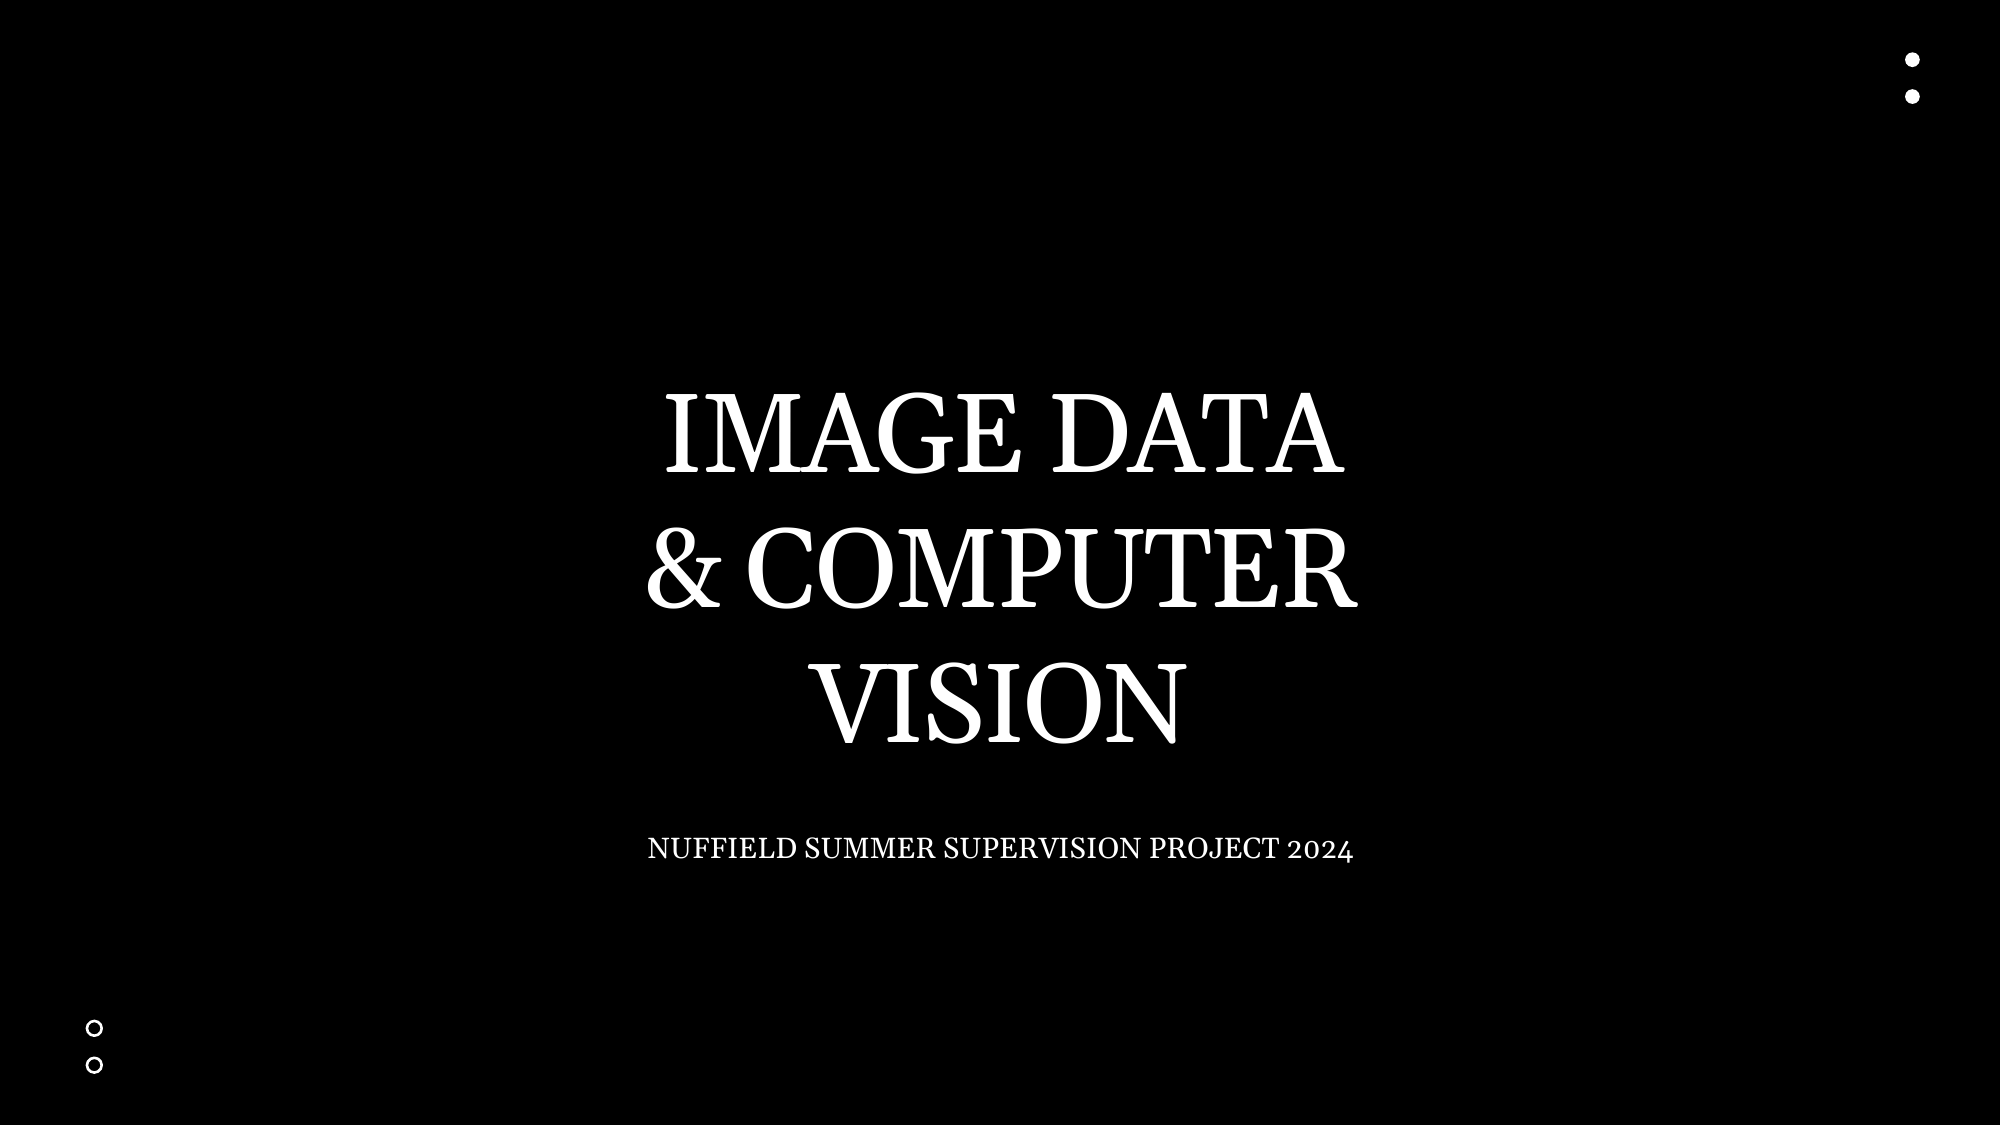

# Image Data & Computer Vision
Nuffield Summer supervision project 2024